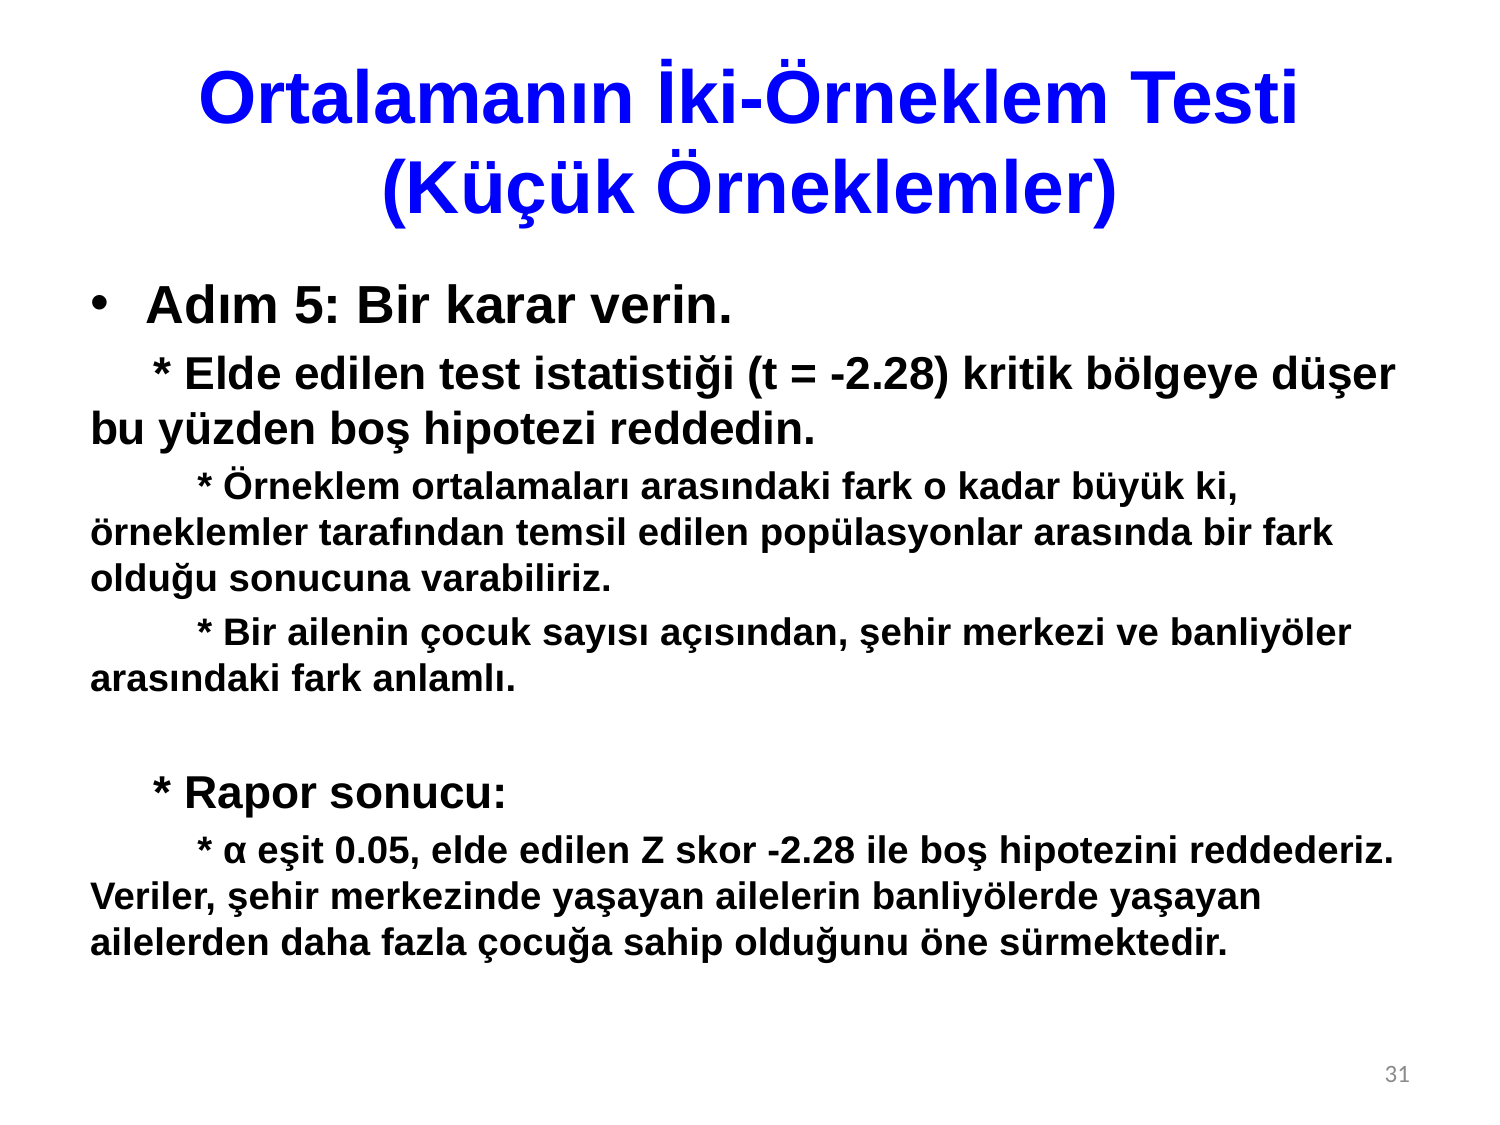

# Ortalamanın İki-Örneklem Testi (Küçük Örneklemler)
Adım 5: Bir karar verin.
     * Elde edilen test istatistiği (t = -2.28) kritik bölgeye düşer bu yüzden boş hipotezi reddedin.
          * Örneklem ortalamaları arasındaki fark o kadar büyük ki, örneklemler tarafından temsil edilen popülasyonlar arasında bir fark olduğu sonucuna varabiliriz.
          * Bir ailenin çocuk sayısı açısından, şehir merkezi ve banliyöler arasındaki fark anlamlı.

     * Rapor sonucu:
          * α eşit 0.05, elde edilen Z skor -2.28 ile boş hipotezini reddederiz. Veriler, şehir merkezinde yaşayan ailelerin banliyölerde yaşayan ailelerden daha fazla çocuğa sahip olduğunu öne sürmektedir.

31